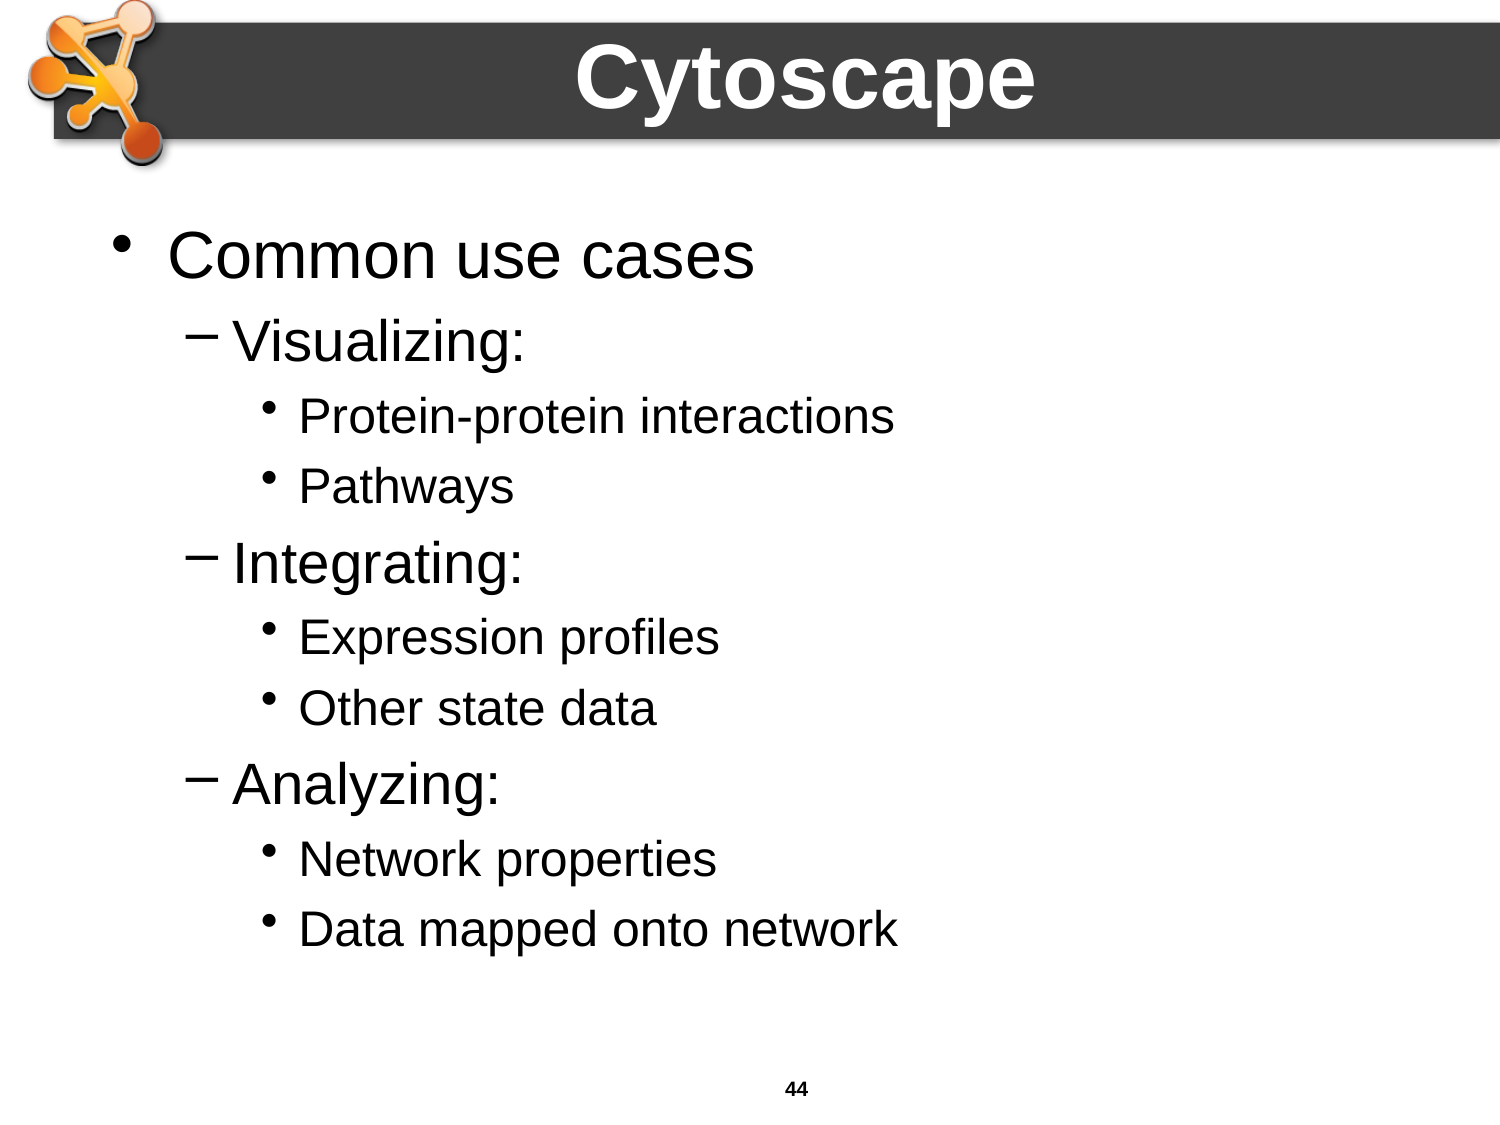

# Cytoscape
Common use cases
Visualizing:
Protein-protein interactions
Pathways
Integrating:
Expression profiles
Other state data
Analyzing:
Network properties
Data mapped onto network